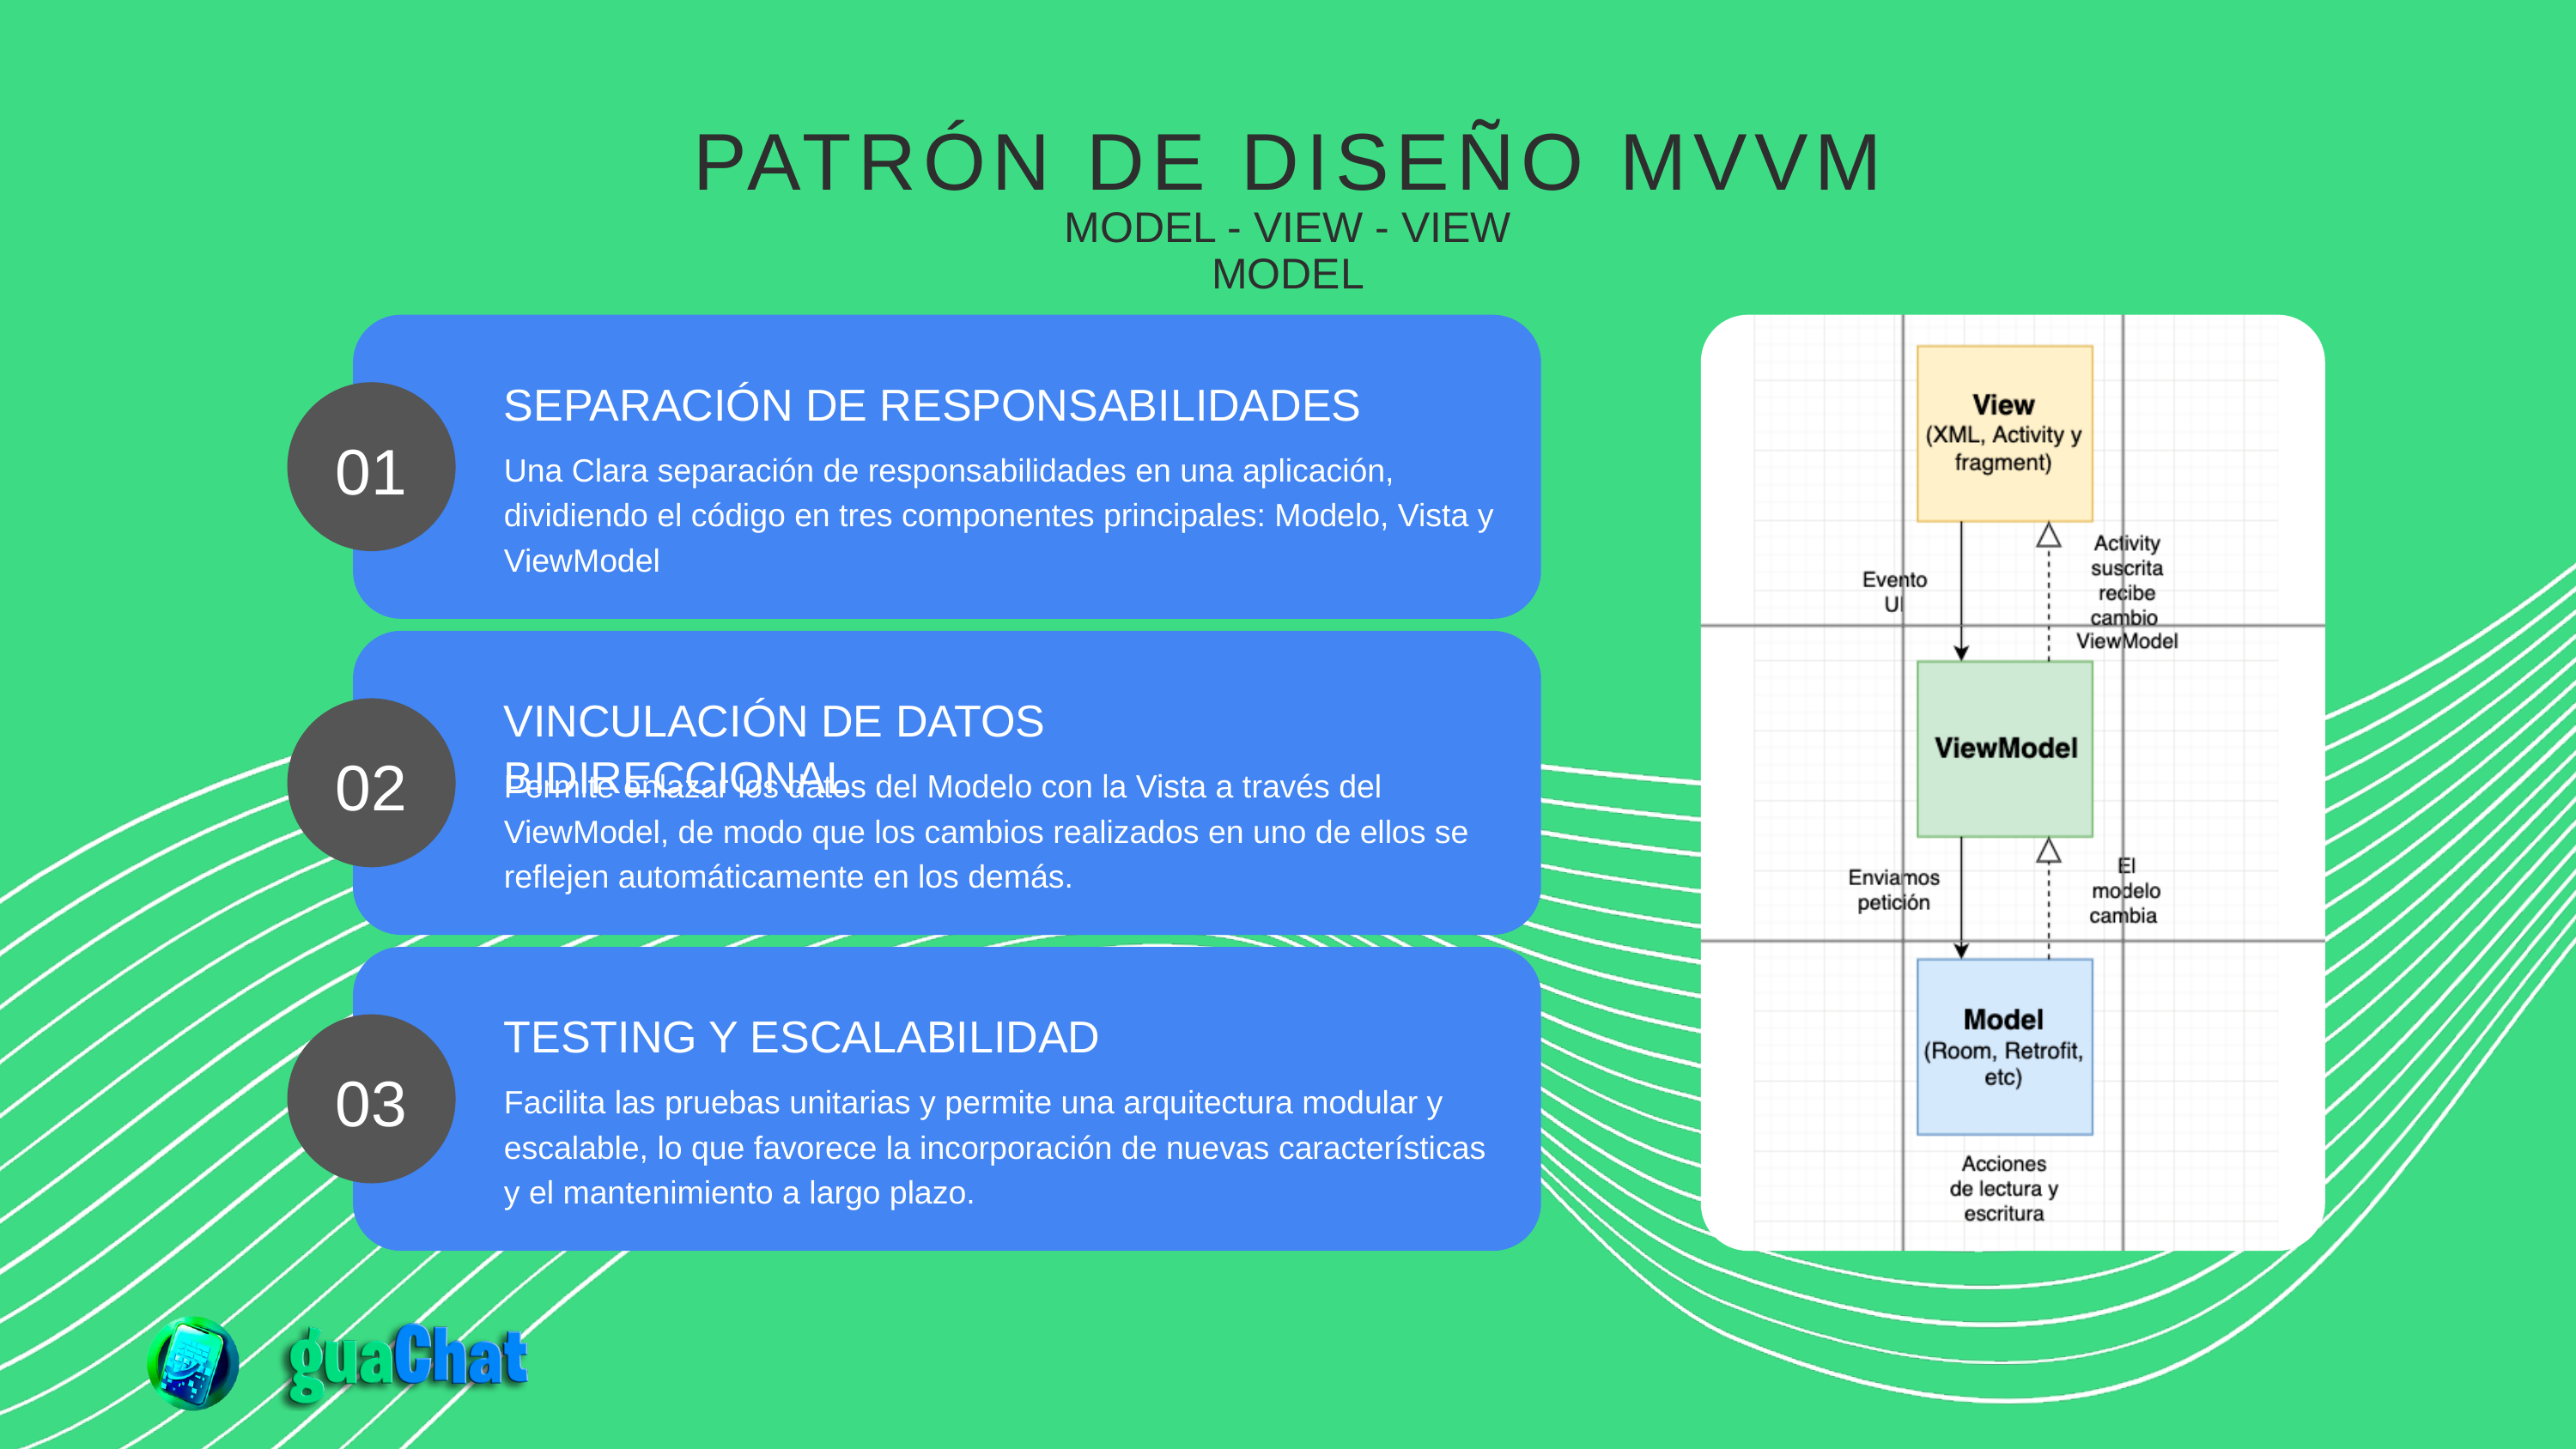

PATRÓN DE DISEÑO MVVM
MODEL - VIEW - VIEW MODEL

SEPARACIÓN DE RESPONSABILIDADES

01
Una Clara separación de responsabilidades en una aplicación, dividiendo el código en tres componentes principales: Modelo, Vista y ViewModel

VINCULACIÓN DE DATOS BIDIRECCIONAL

02
Permite enlazar los datos del Modelo con la Vista a través del ViewModel, de modo que los cambios realizados en uno de ellos se reflejen automáticamente en los demás.

TESTING Y ESCALABILIDAD

03
Facilita las pruebas unitarias y permite una arquitectura modular y escalable, lo que favorece la incorporación de nuevas características y el mantenimiento a largo plazo.